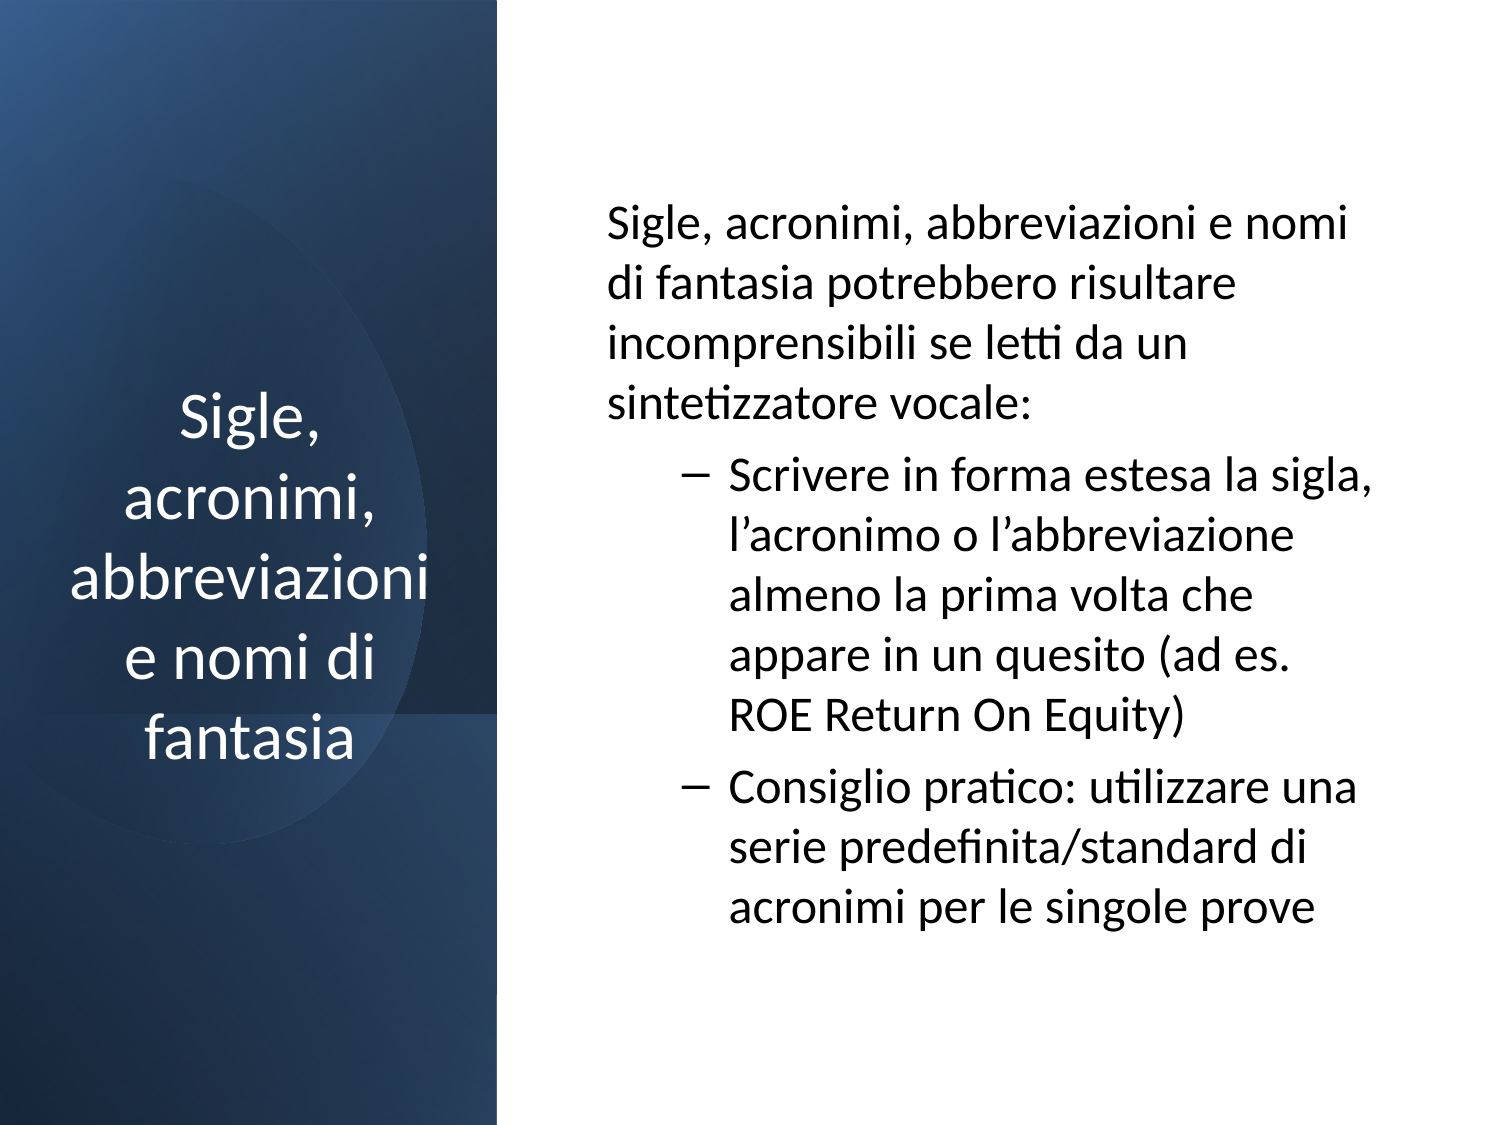

Sigle, acronimi, abbreviazioni e nomi di fantasia potrebbero risultare incomprensibili se letti da un sintetizzatore vocale:
Scrivere in forma estesa la sigla, l’acronimo o l’abbreviazione almeno la prima volta che appare in un quesito (ad es. ROE Return On Equity)
Consiglio pratico: utilizzare una serie predefinita/standard di acronimi per le singole prove

# Sigle, acronimi, abbreviazioni e nomi di fantasia